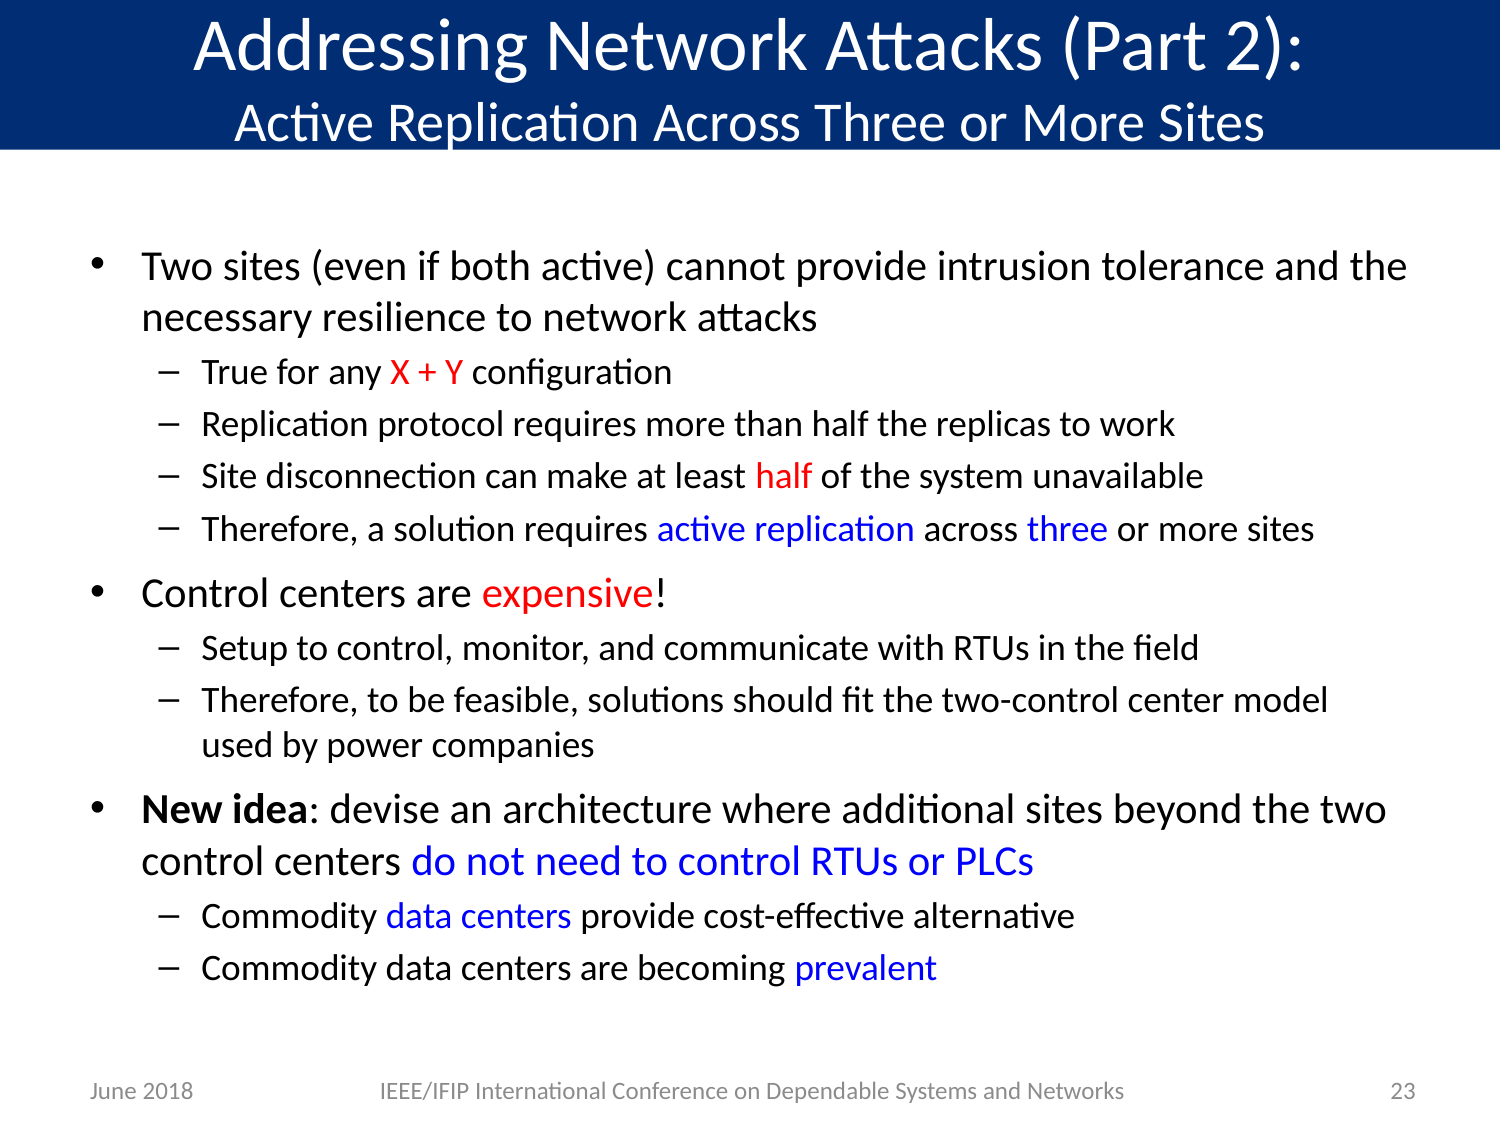

# Addressing Network Attacks (Part 2): Active Replication Across Three or More Sites
Two sites (even if both active) cannot provide intrusion tolerance and the necessary resilience to network attacks
True for any X + Y configuration
Replication protocol requires more than half the replicas to work
Site disconnection can make at least half of the system unavailable
Therefore, a solution requires active replication across three or more sites
Control centers are expensive!
Setup to control, monitor, and communicate with RTUs in the field
Therefore, to be feasible, solutions should fit the two-control center model used by power companies
New idea: devise an architecture where additional sites beyond the two control centers do not need to control RTUs or PLCs
Commodity data centers provide cost-effective alternative
Commodity data centers are becoming prevalent
June 2018
IEEE/IFIP International Conference on Dependable Systems and Networks
23